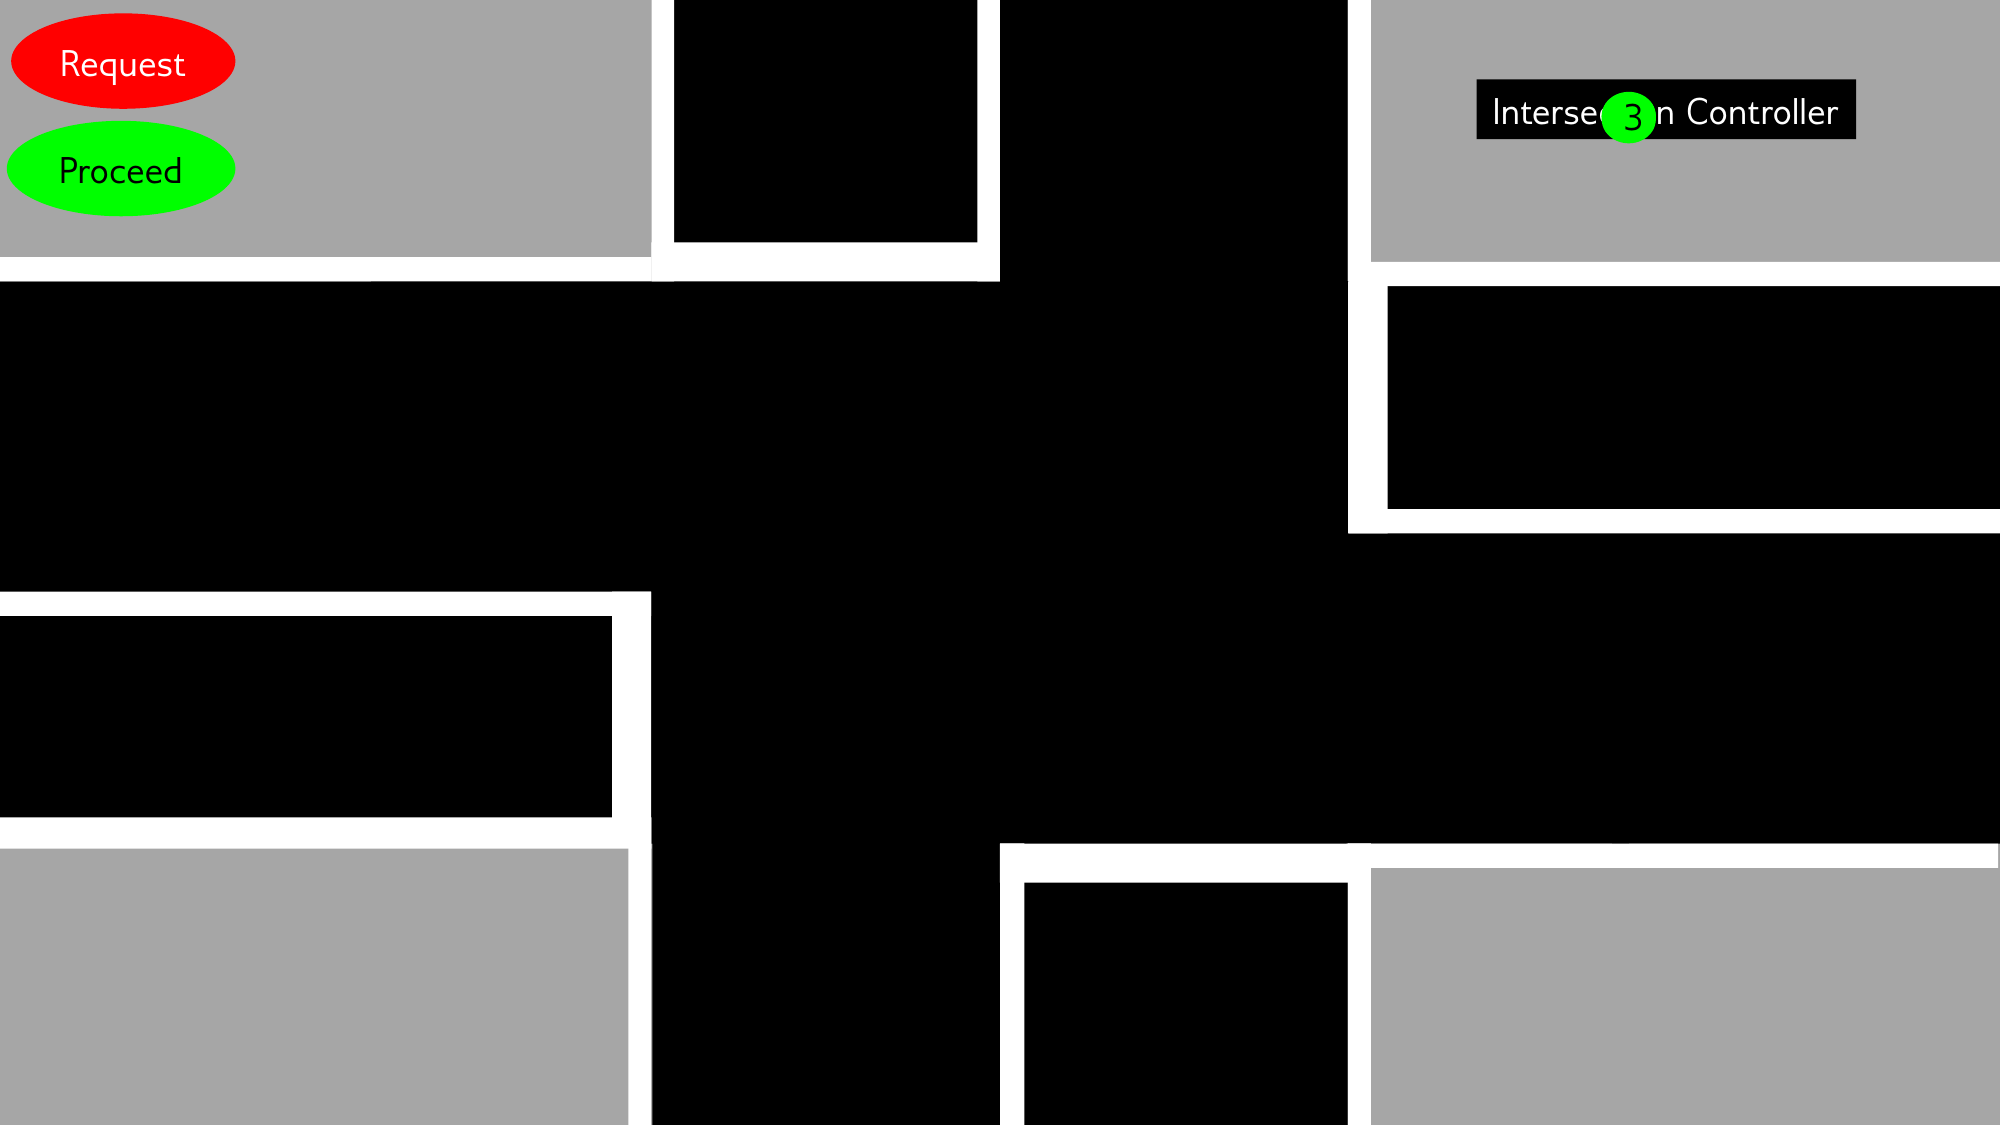

1
1
Request
Intersection Controller
3
1
2
Proceed

2
2

3
3